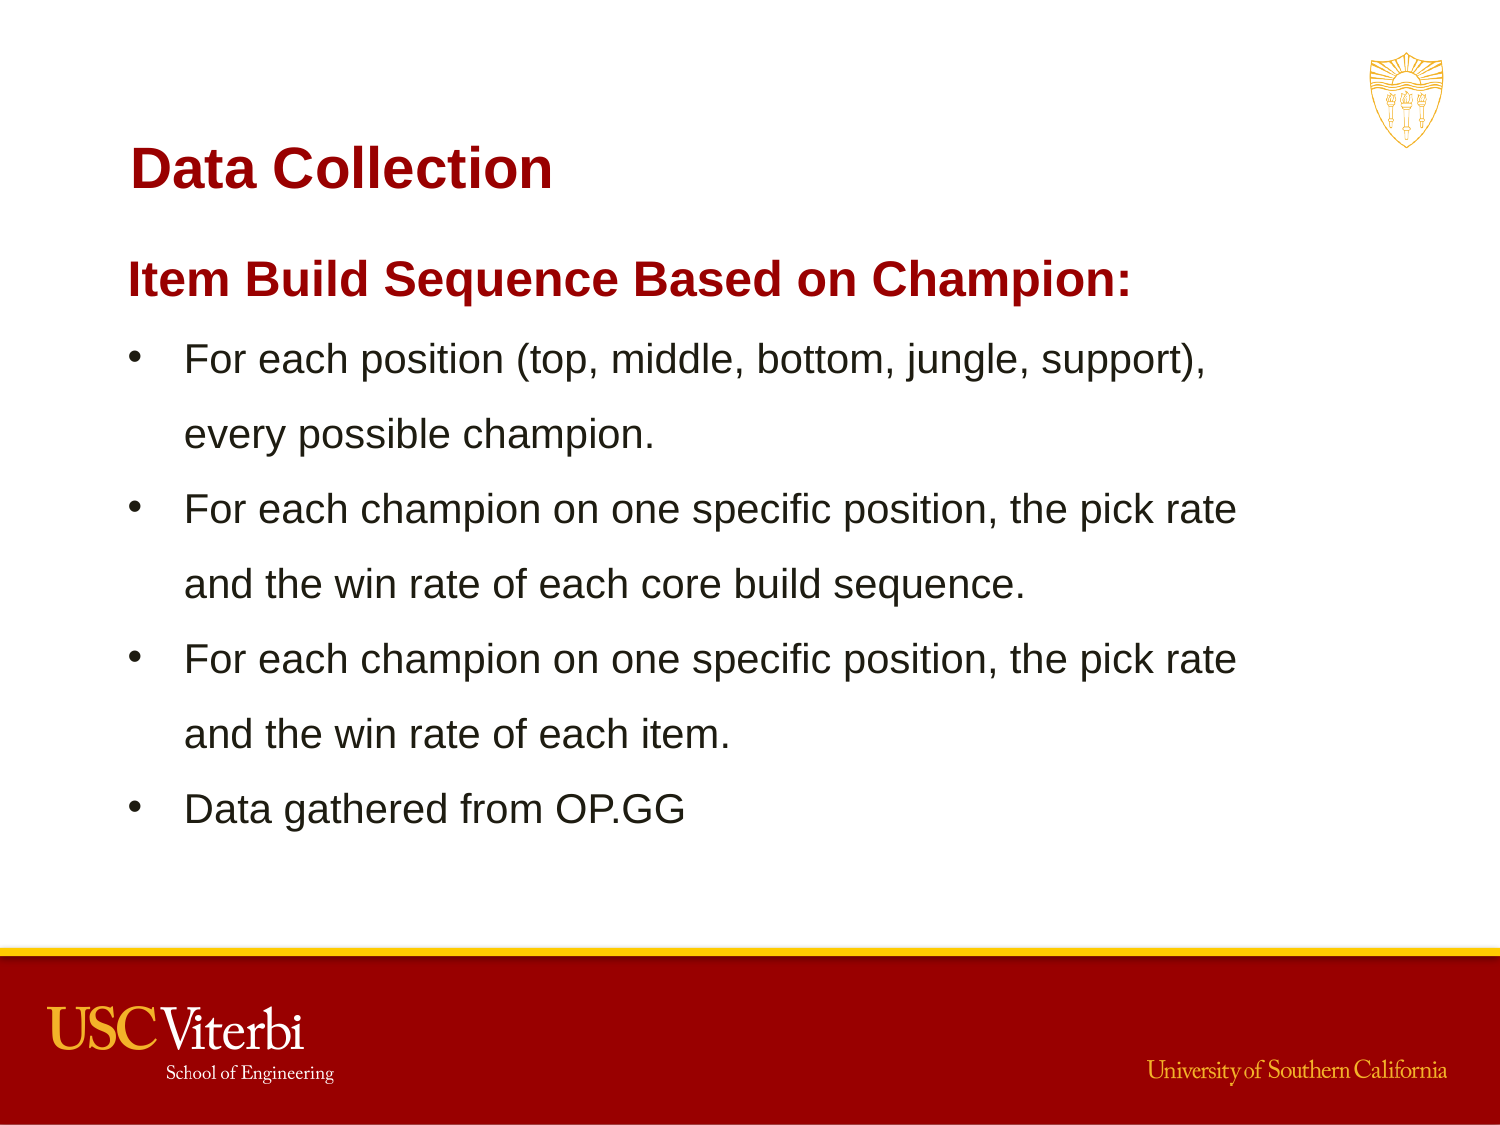

Data Collection
Item Build Sequence Based on Champion:
For each position (top, middle, bottom, jungle, support), every possible champion.
For each champion on one specific position, the pick rate and the win rate of each core build sequence.
For each champion on one specific position, the pick rate and the win rate of each item.
Data gathered from OP.GG